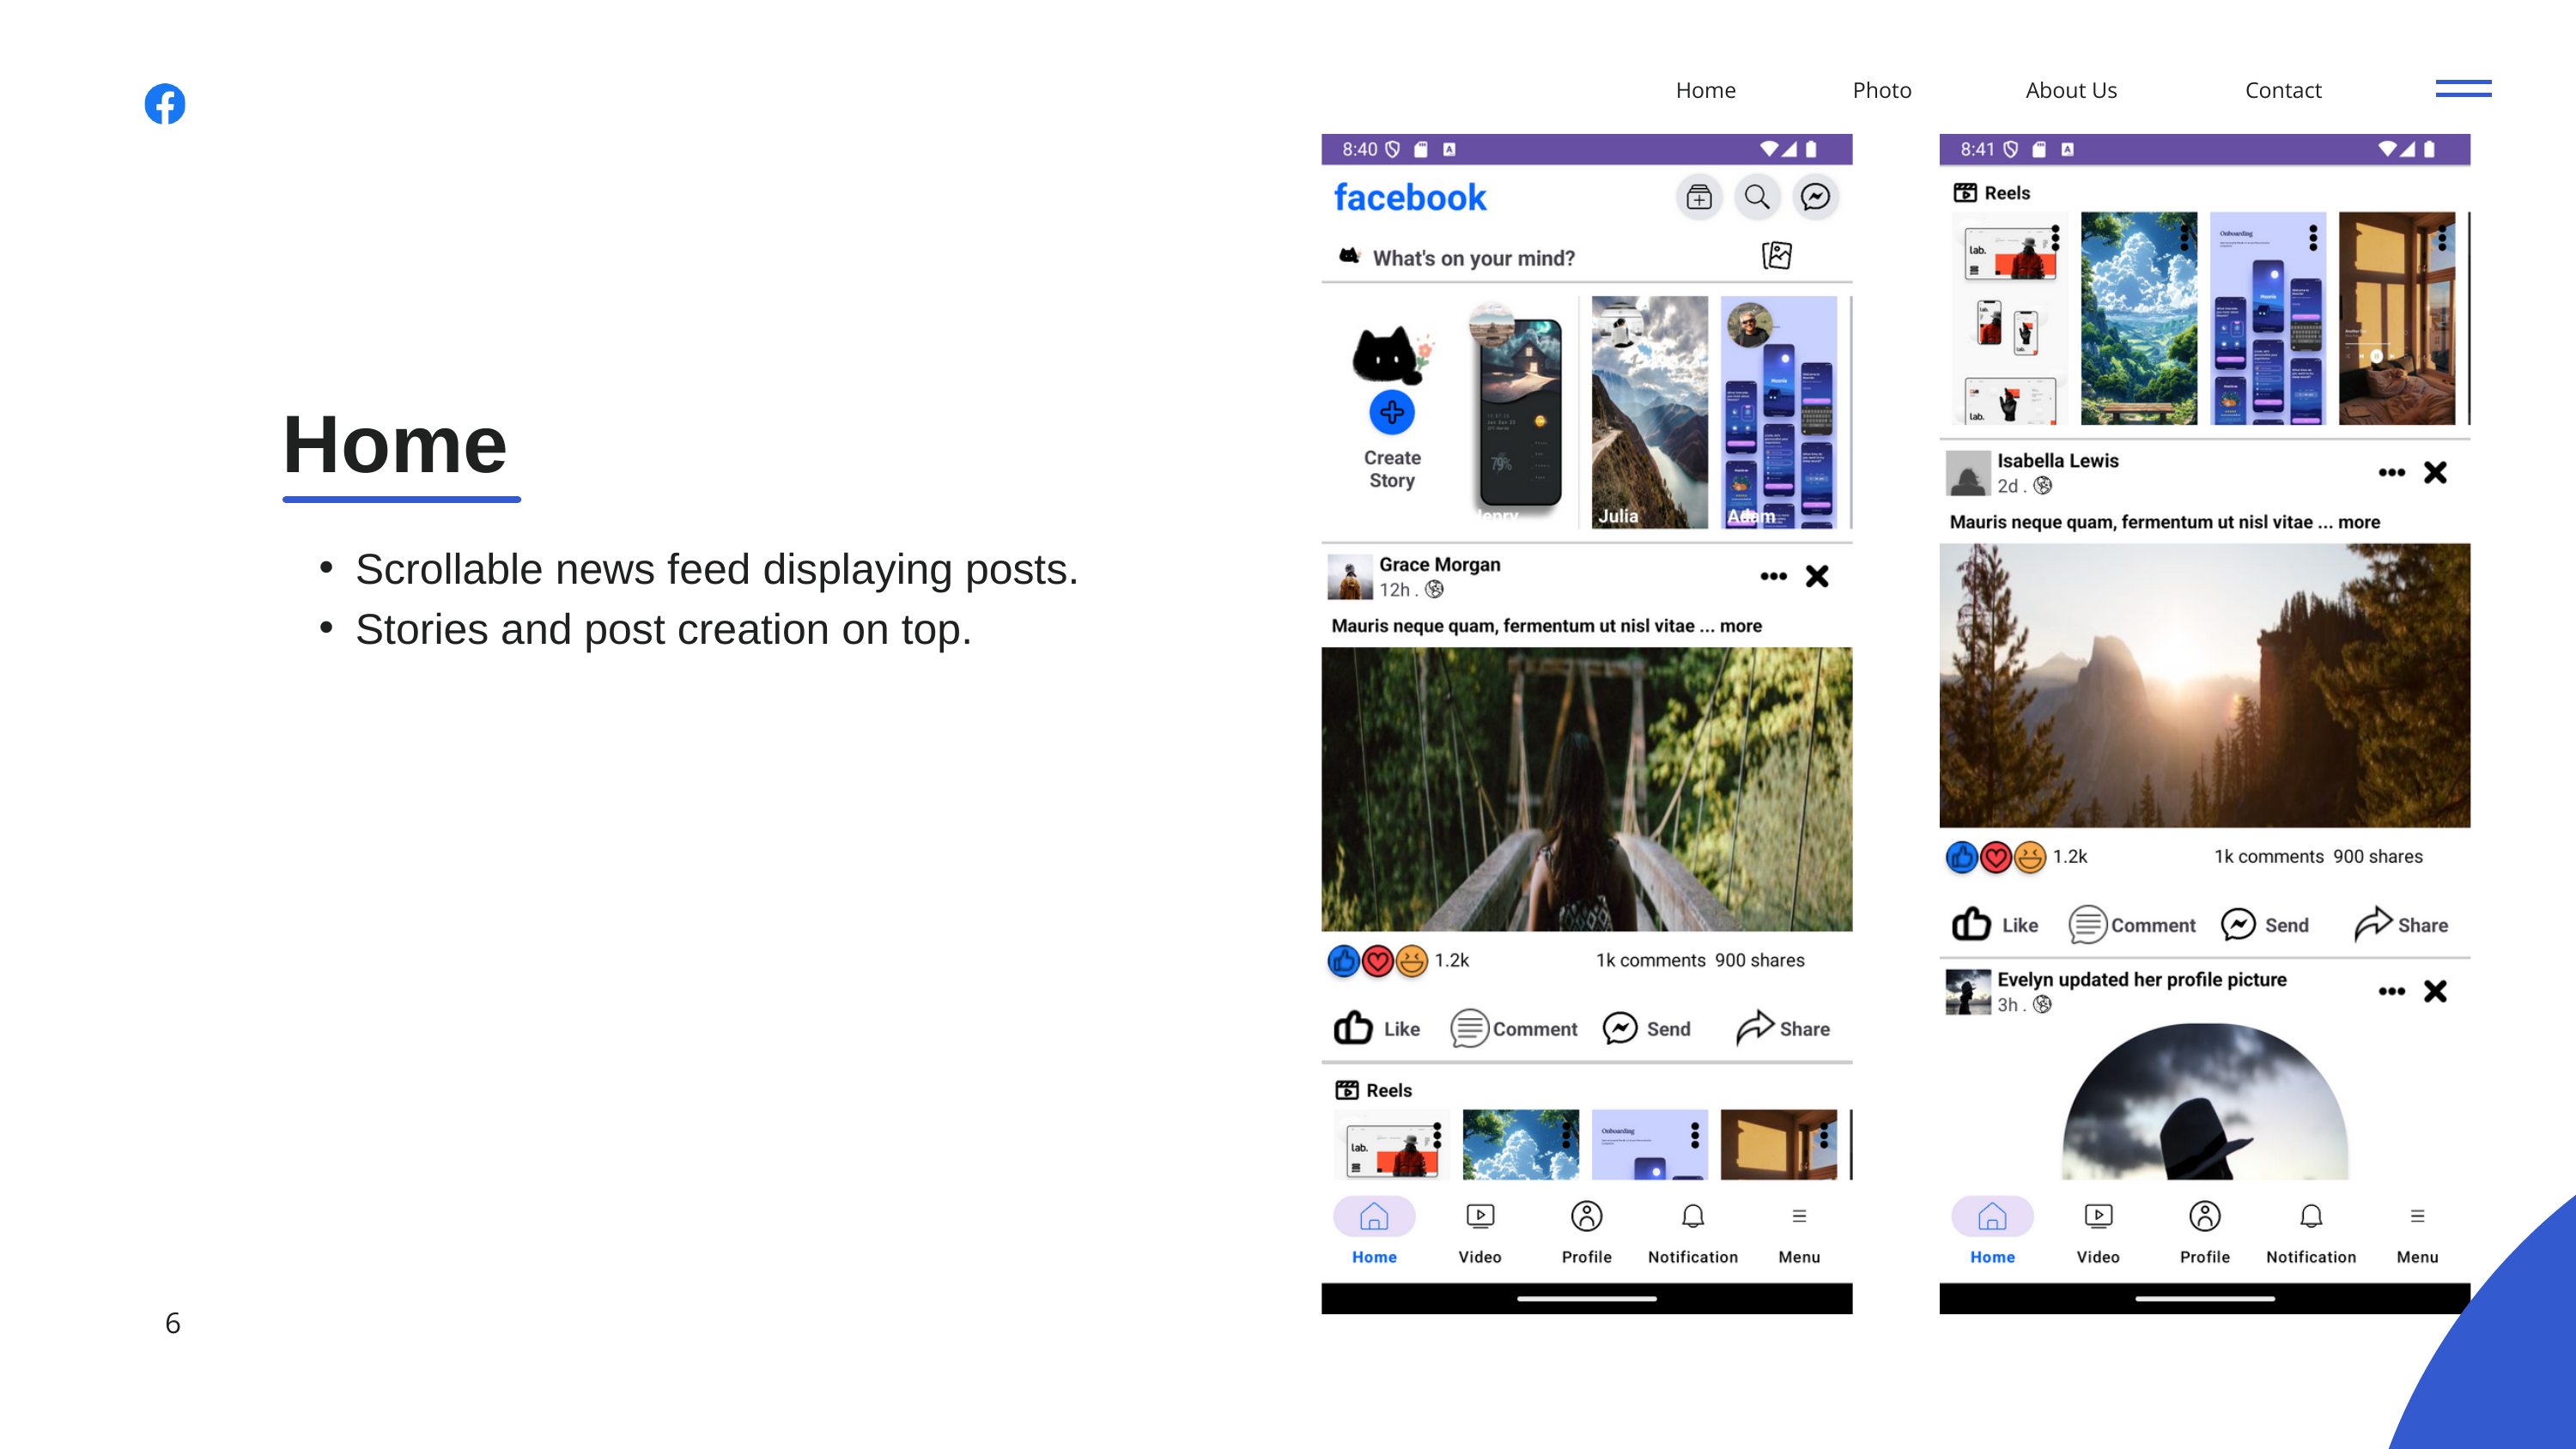

Home
Photo
About Us
Contact

Home

Scrollable news feed displaying posts.
Stories and post creation on top.

6